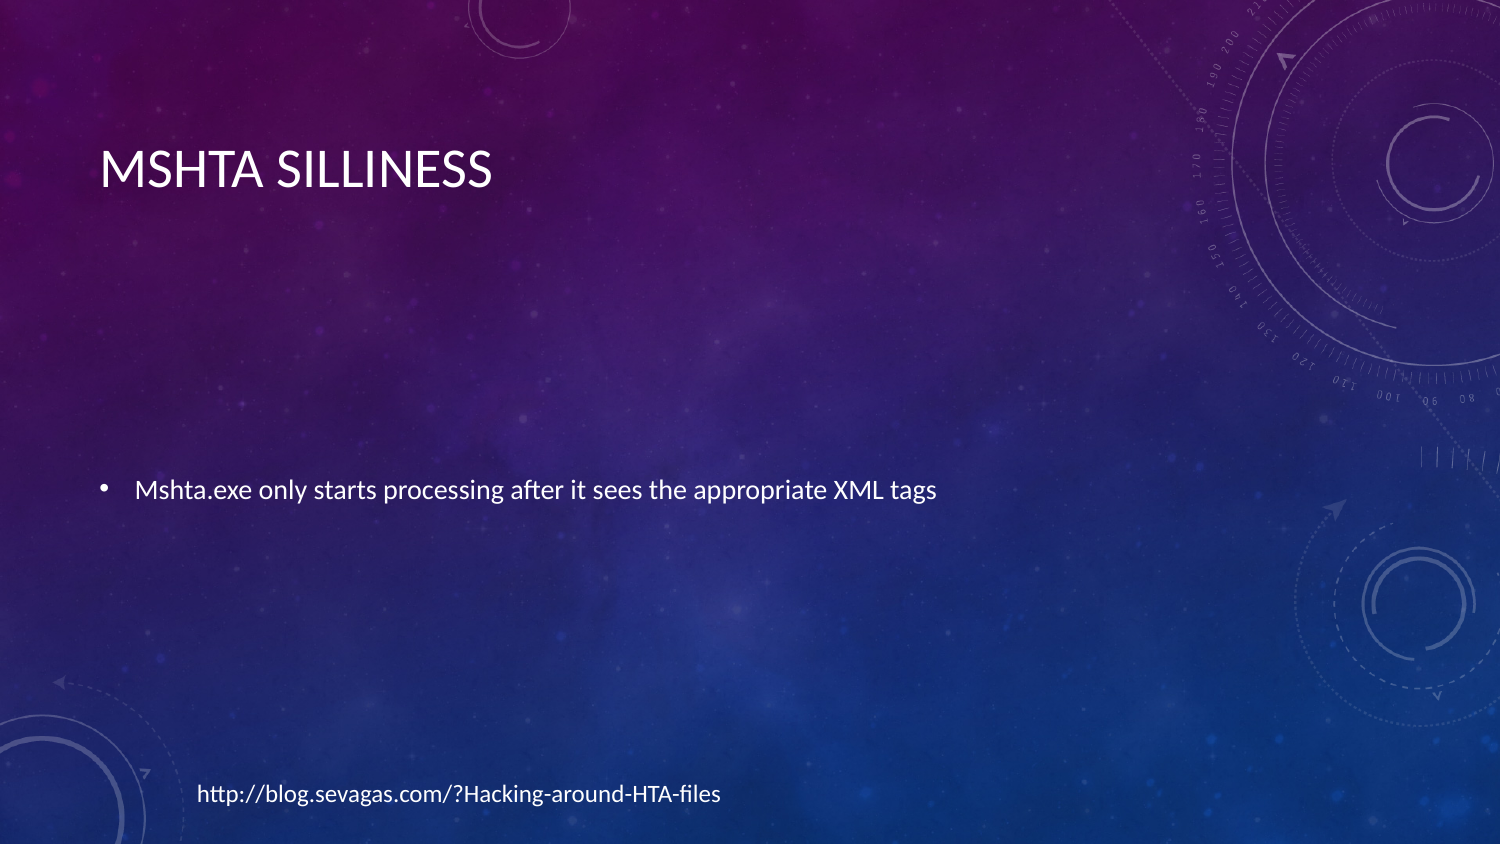

# MSHTA Silliness
Mshta.exe only starts processing after it sees the appropriate XML tags
http://blog.sevagas.com/?Hacking-around-HTA-files